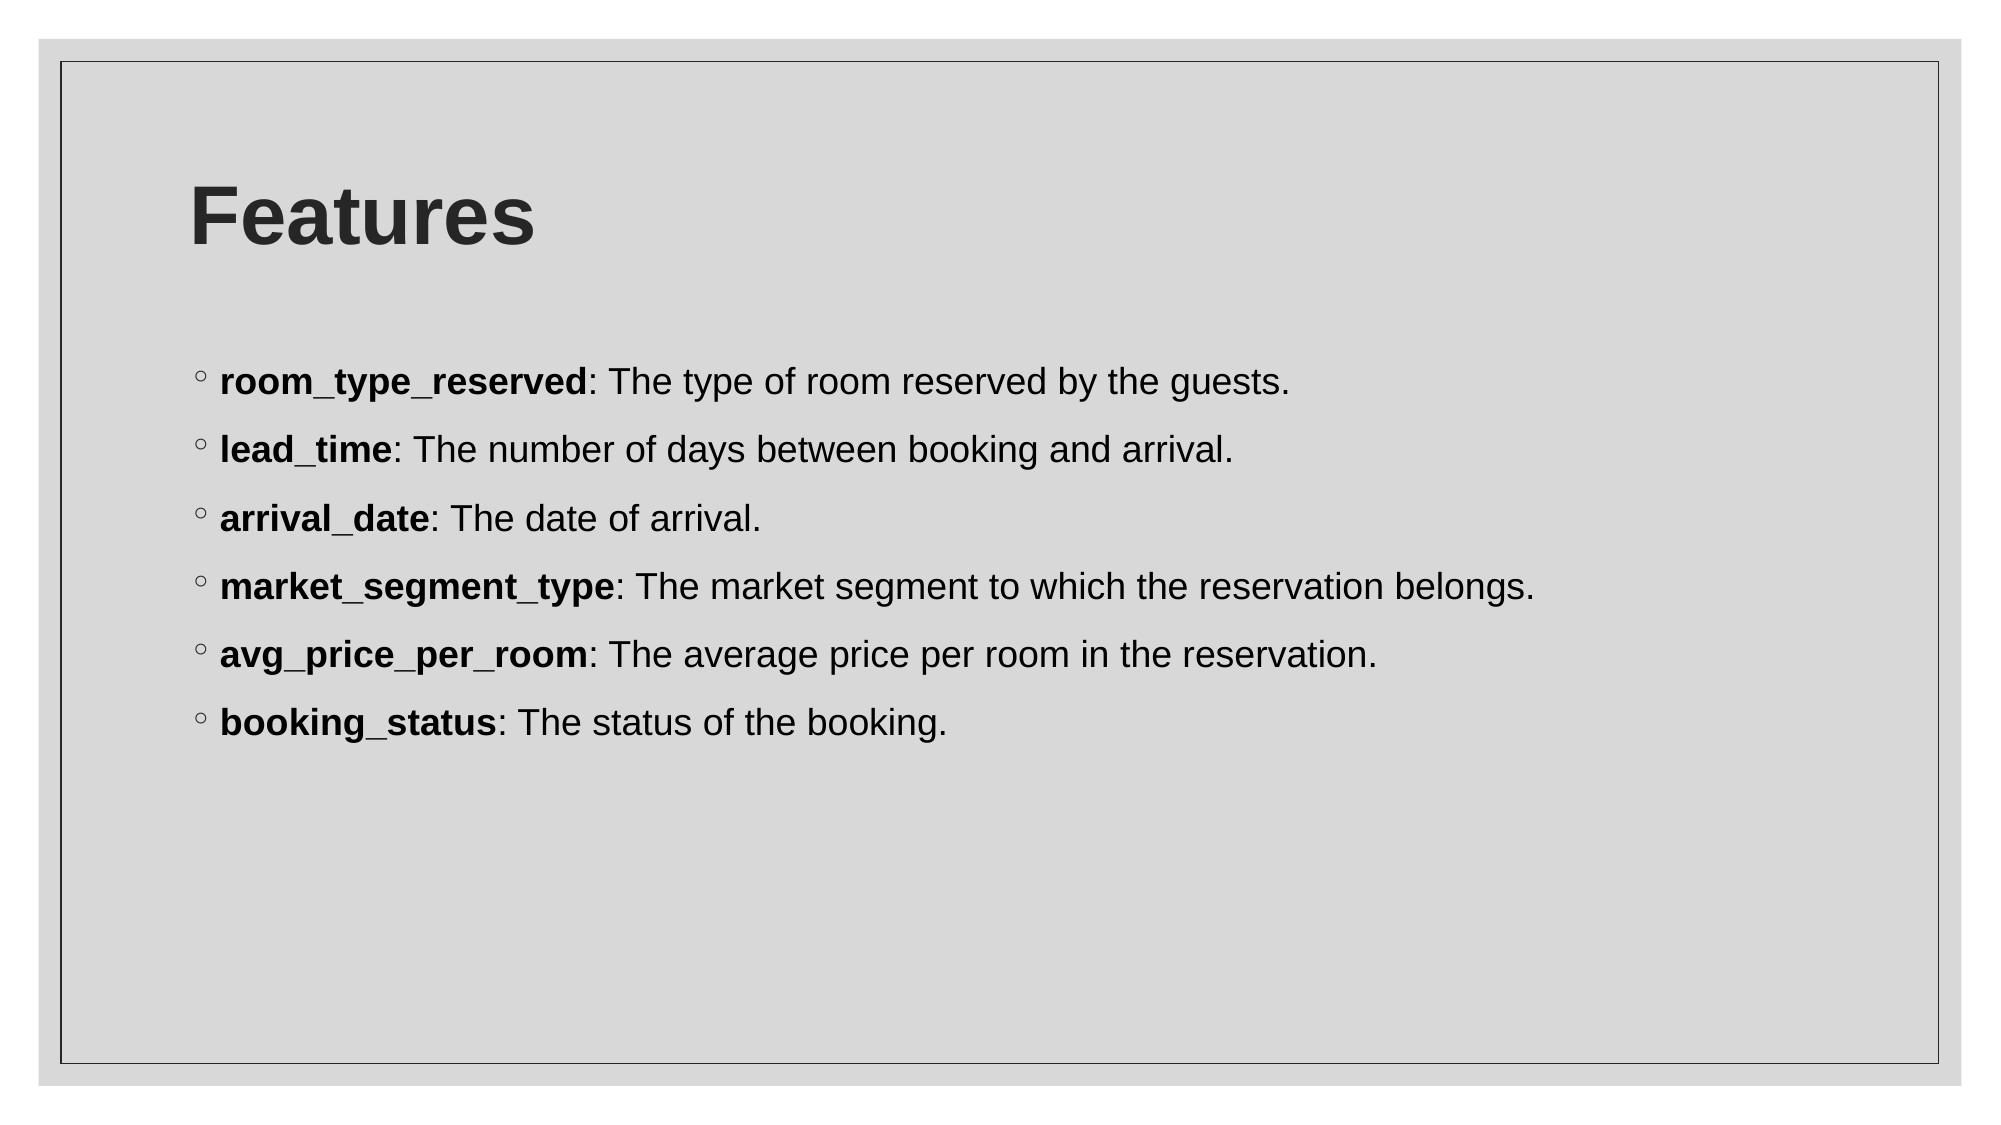

# Features
room_type_reserved: The type of room reserved by the guests.
lead_time: The number of days between booking and arrival.
arrival_date: The date of arrival.
market_segment_type: The market segment to which the reservation belongs.
avg_price_per_room: The average price per room in the reservation.
booking_status: The status of the booking.